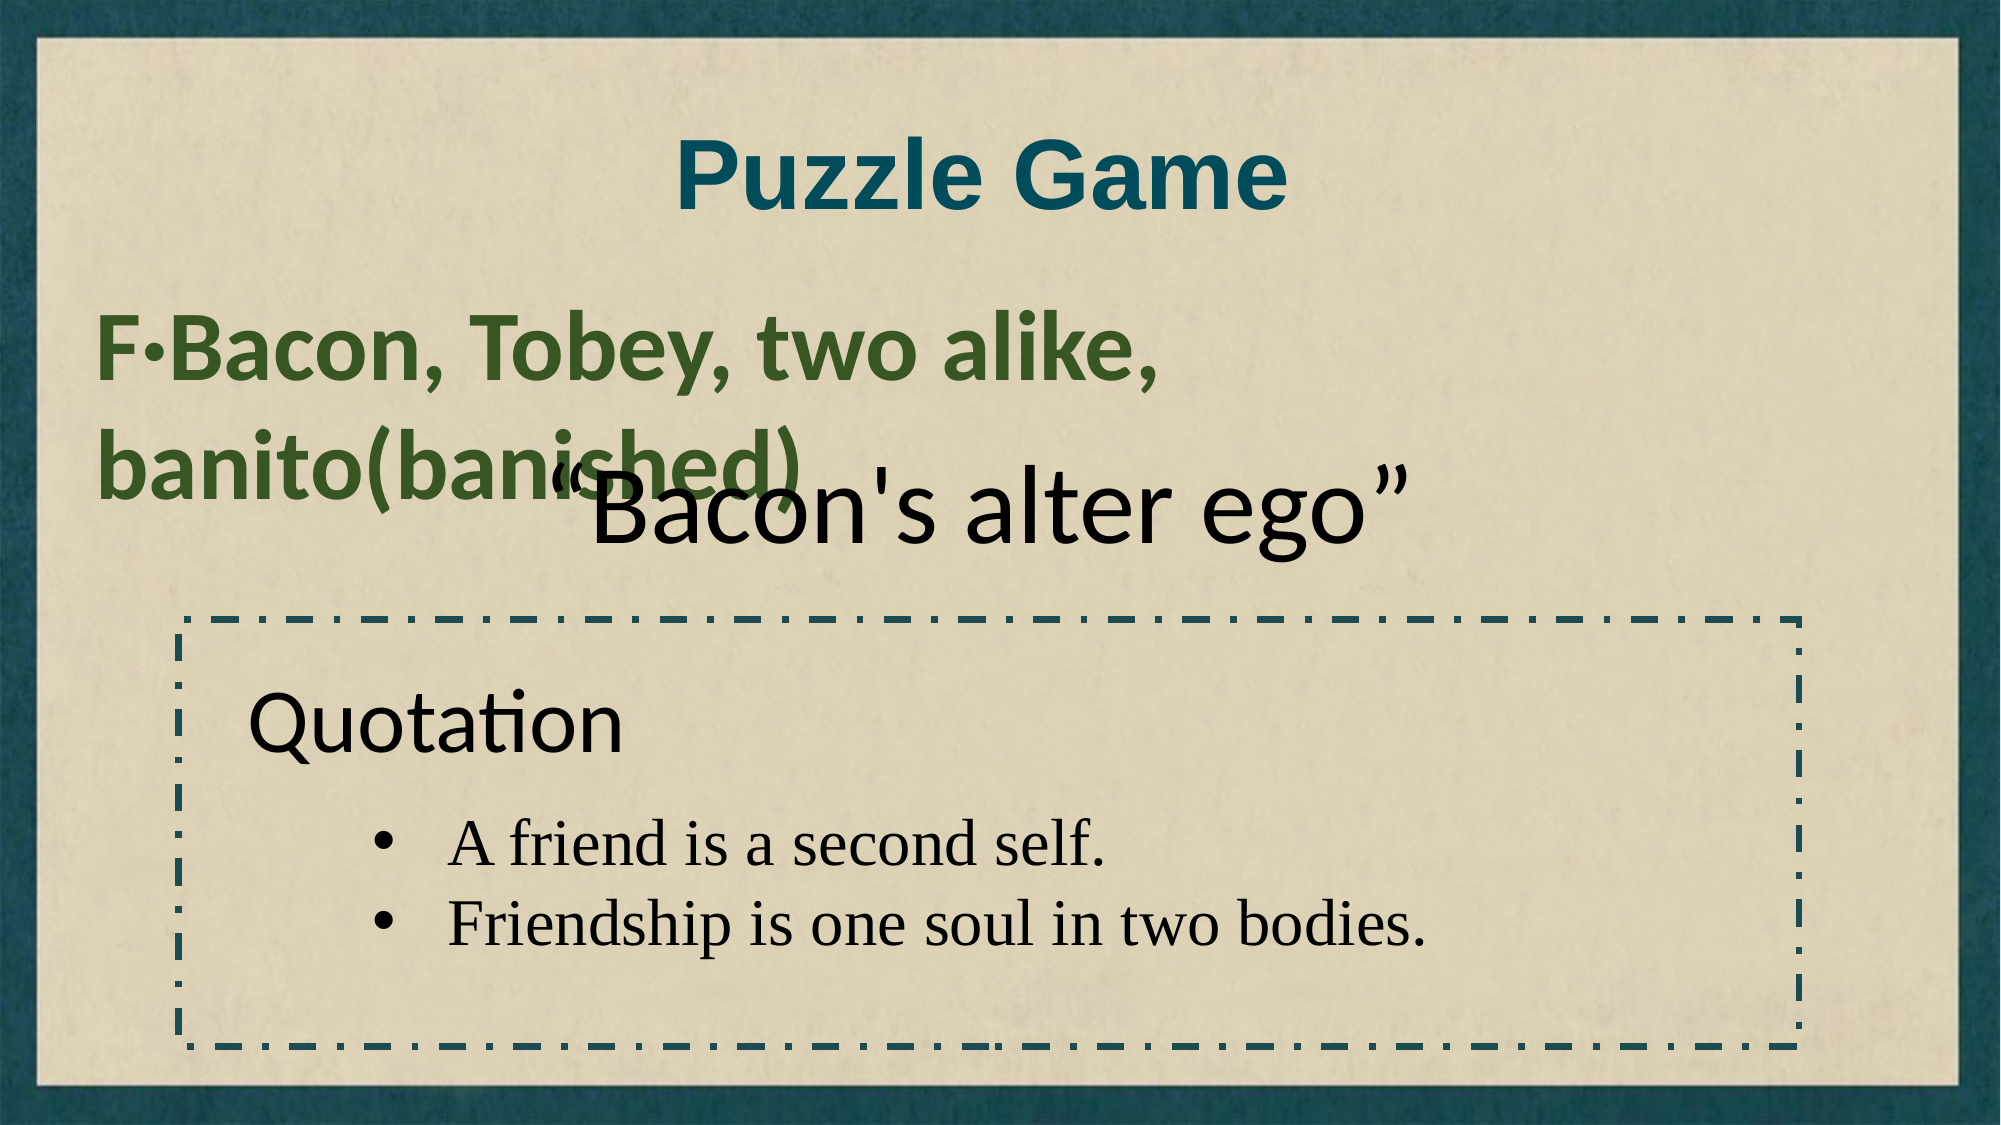

Puzzle Game
F·Bacon, Tobey, two alike, banito(banished)
“Bacon's alter ego”

Quotation
A friend is a second self.
Friendship is one soul in two bodies.